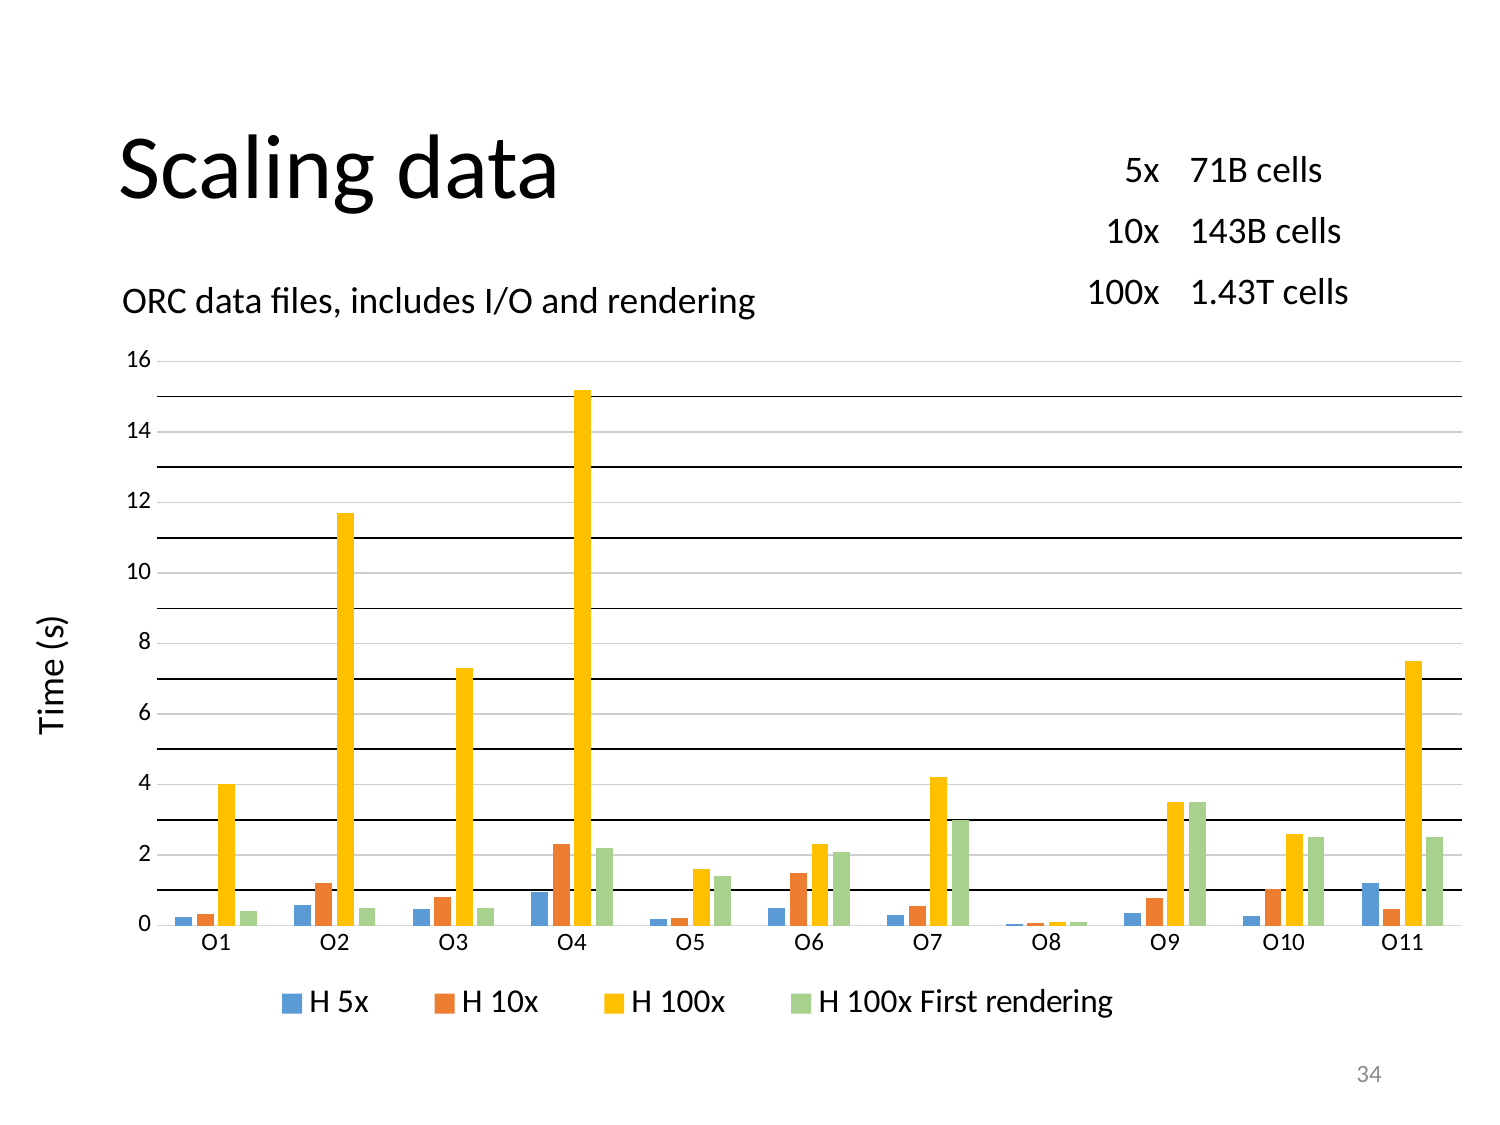

# Scaling data
| 5x | 71B cells |
| --- | --- |
| 10x | 143B cells |
| 100x | 1.43T cells |
ORC data files, includes I/O and rendering

### Chart

| Category | H 5x | H 10x | H 100x | H 100x First rendering |
|---|---|---|---|---|
| O1 | 0.23 | 0.34 | 4.0 | 0.4 |
| O2 | 0.5800000000000001 | 1.2 | 11.7 | 0.5 |
| O3 | 0.46 | 0.8 | 7.3 | 0.5 |
| O4 | 0.9400000000000001 | 2.3 | 15.2 | 2.2 |
| O5 | 0.18000000000000002 | 0.2 | 1.6 | 1.4 |
| O6 | 0.5 | 1.5 | 2.3 | 2.1 |
| O7 | 0.31000000000000005 | 0.55 | 4.2 | 3.0 |
| O8 | 0.05 | 0.07000000000000002 | 0.1 | 0.1 |
| O9 | 0.36000000000000004 | 0.78 | 3.5 | 3.5 |
| O10 | 0.2800000000000001 | 1.05 | 2.6 | 2.5 |
| O11 | 1.2 | 0.47000000000000003 | 7.5 | 2.5 |
34